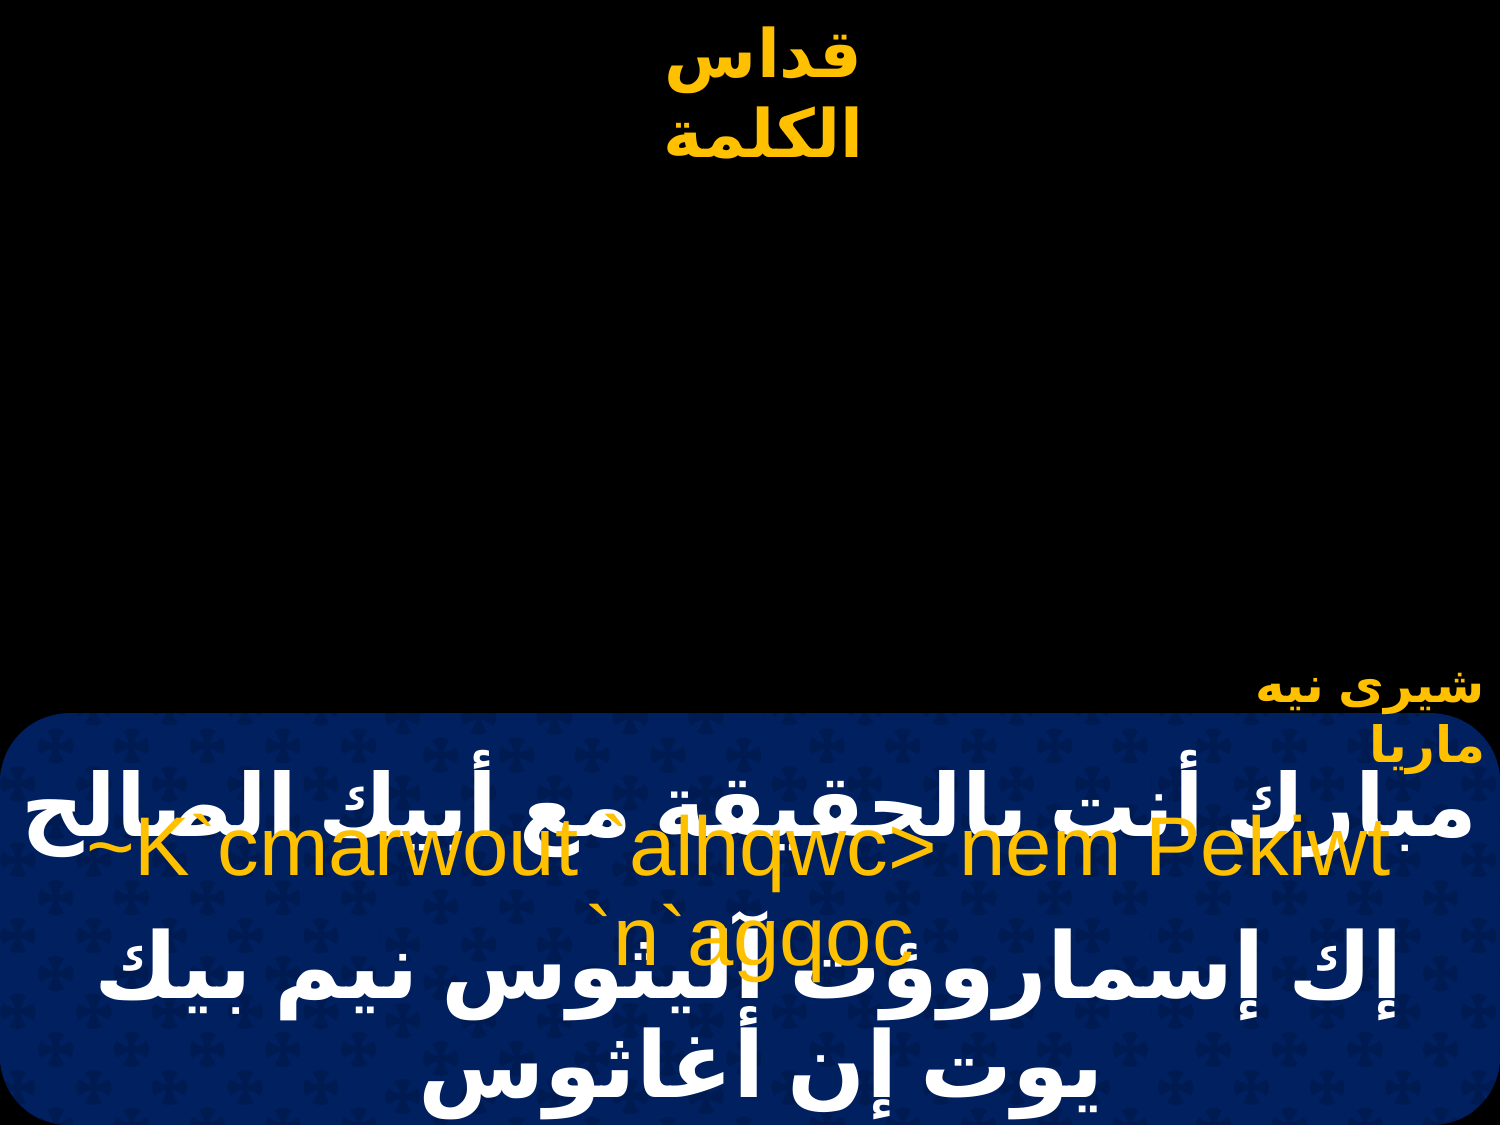

شيرى نيه ماريا
# مبارك أنت بالحقيقة مع أبيك الصالح
~K`cmarwout `alhqwc> nem Pekiwt  `n`agqoc
إك إسماروؤت آليثوس نيم بيك يوت إن أغاثوس